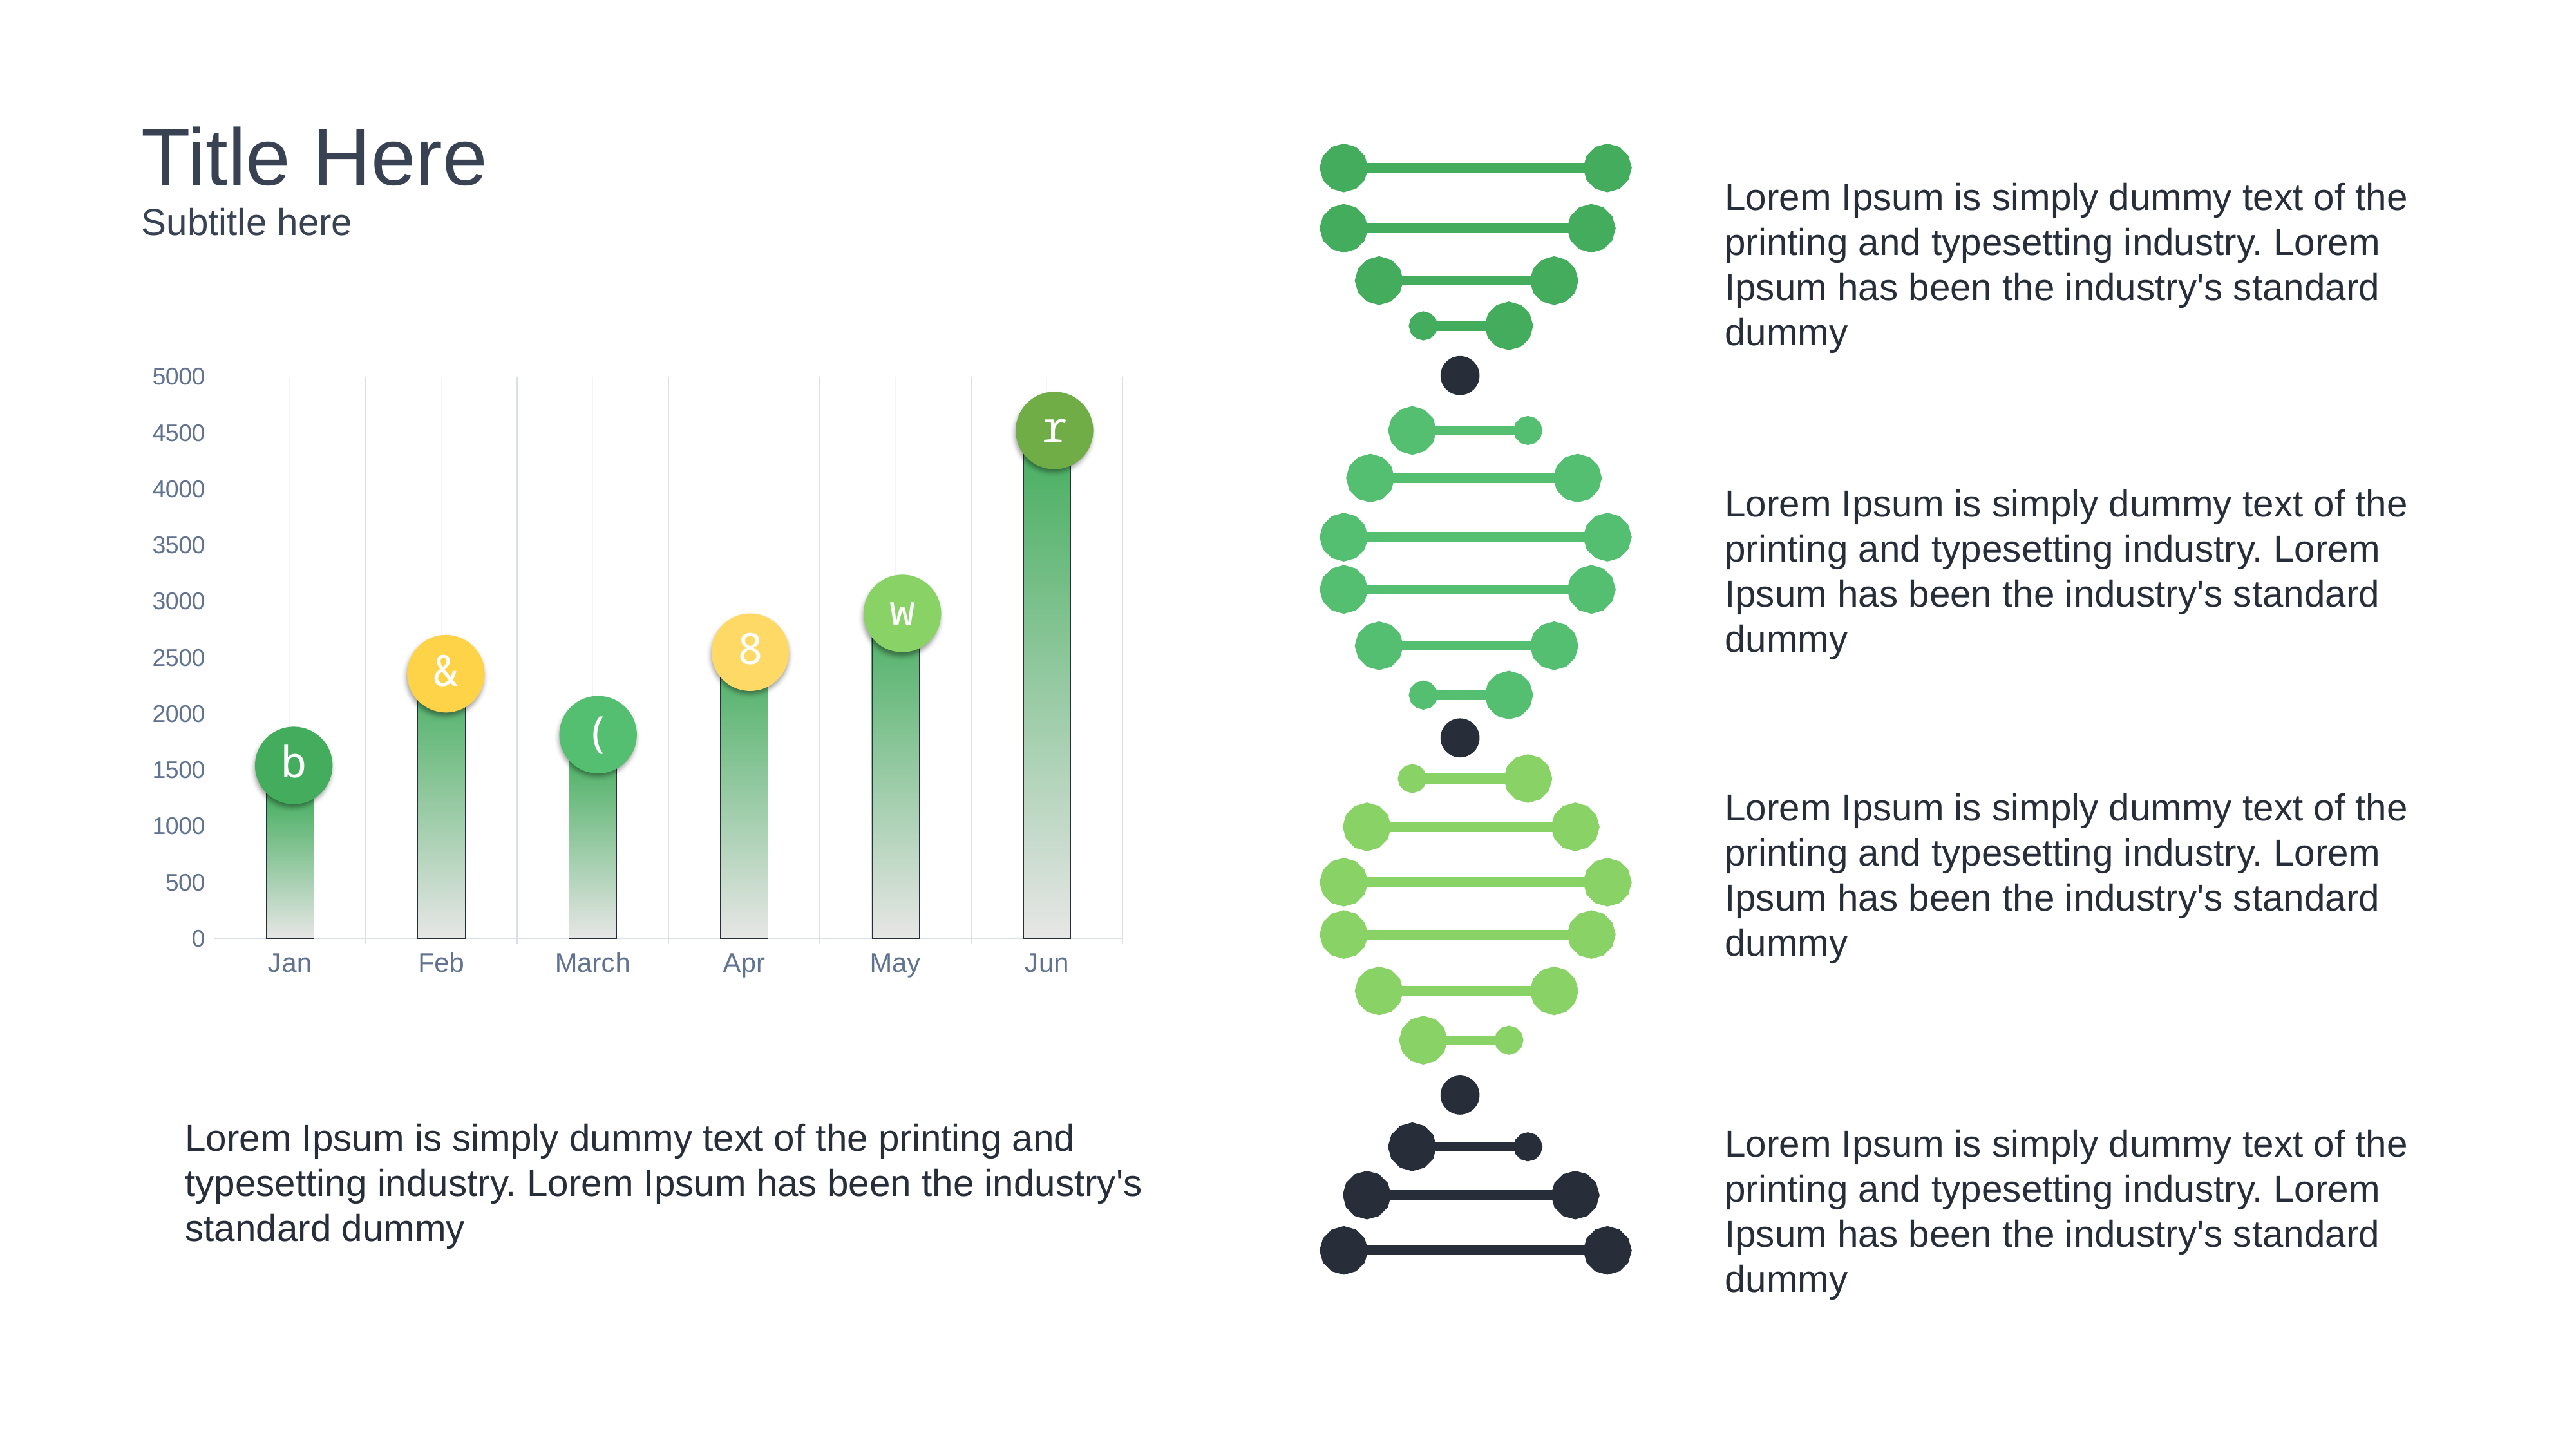

Title Here
Subtitle here
Lorem Ipsum is simply dummy text of the printing and typesetting industry. Lorem Ipsum has been the industry's standard dummy

### Chart

| Category | Series 1 |
|---|---|
| Jan | 1300.0 |
| Feb | 2400.0 |
| March | 1700.0 |
| Apr | 2600.0 |
| May | 3000.0 |
| Jun | 4500.0 |
r
Lorem Ipsum is simply dummy text of the printing and typesetting industry. Lorem Ipsum has been the industry's standard dummy
w
8
&
(

b
Lorem Ipsum is simply dummy text of the printing and typesetting industry. Lorem Ipsum has been the industry's standard dummy

Lorem Ipsum is simply dummy text of the printing and typesetting industry. Lorem Ipsum has been the industry's standard dummy
Lorem Ipsum is simply dummy text of the printing and typesetting industry. Lorem Ipsum has been the industry's standard dummy